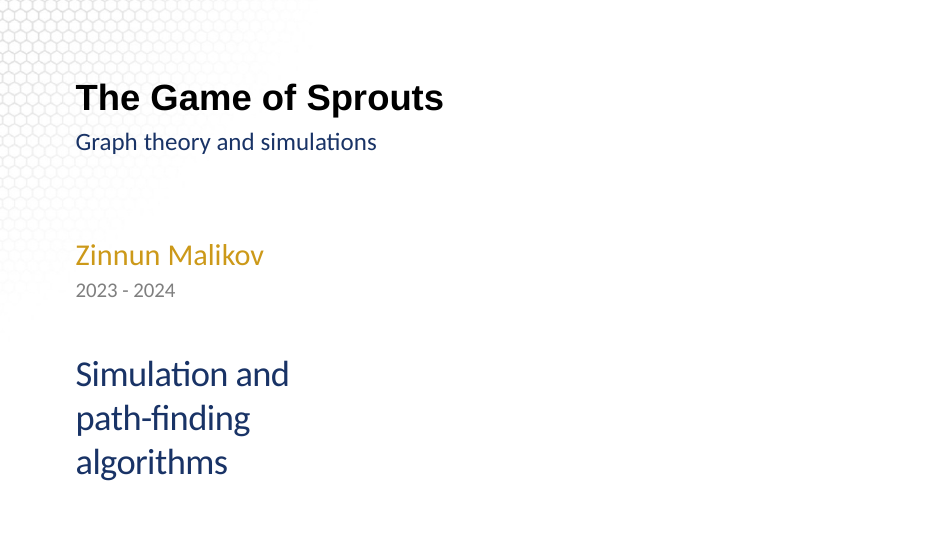

# The Game of Sprouts
Graph theory and simulations
Zinnun Malikov
2023 - 2024

Simulation and path-finding algorithms